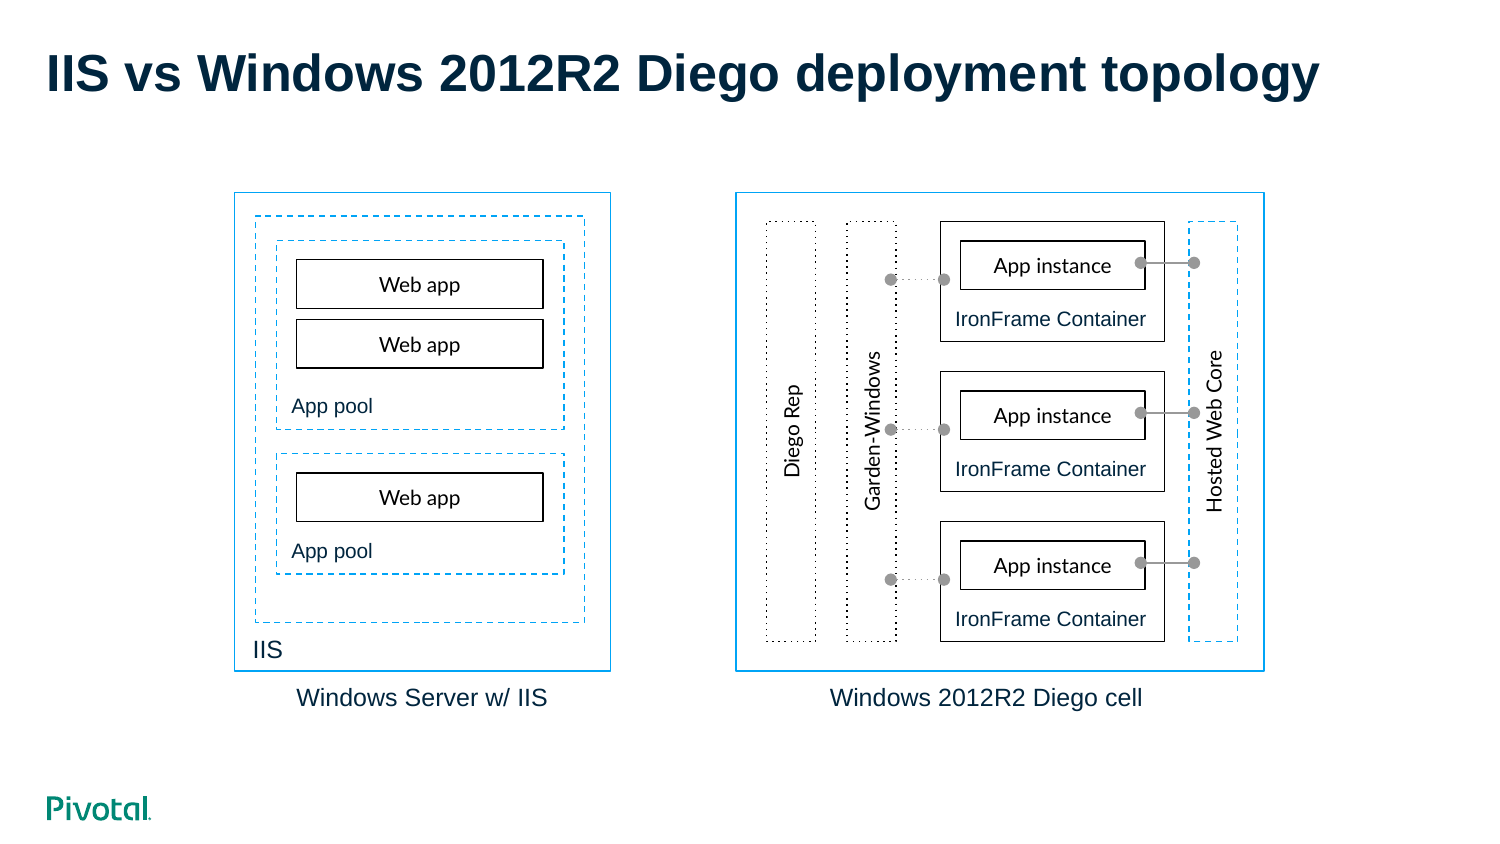

# IIS vs Windows 2012R2 Diego deployment topology

App instance
Web app
IronFrame Container
Web app

App pool
App instance
Diego Rep
Garden-Windows
Hosted Web Core
IronFrame Container

Web app

App pool
App instance
IronFrame Container
IIS
Windows Server w/ IIS
Windows 2012R2 Diego cell